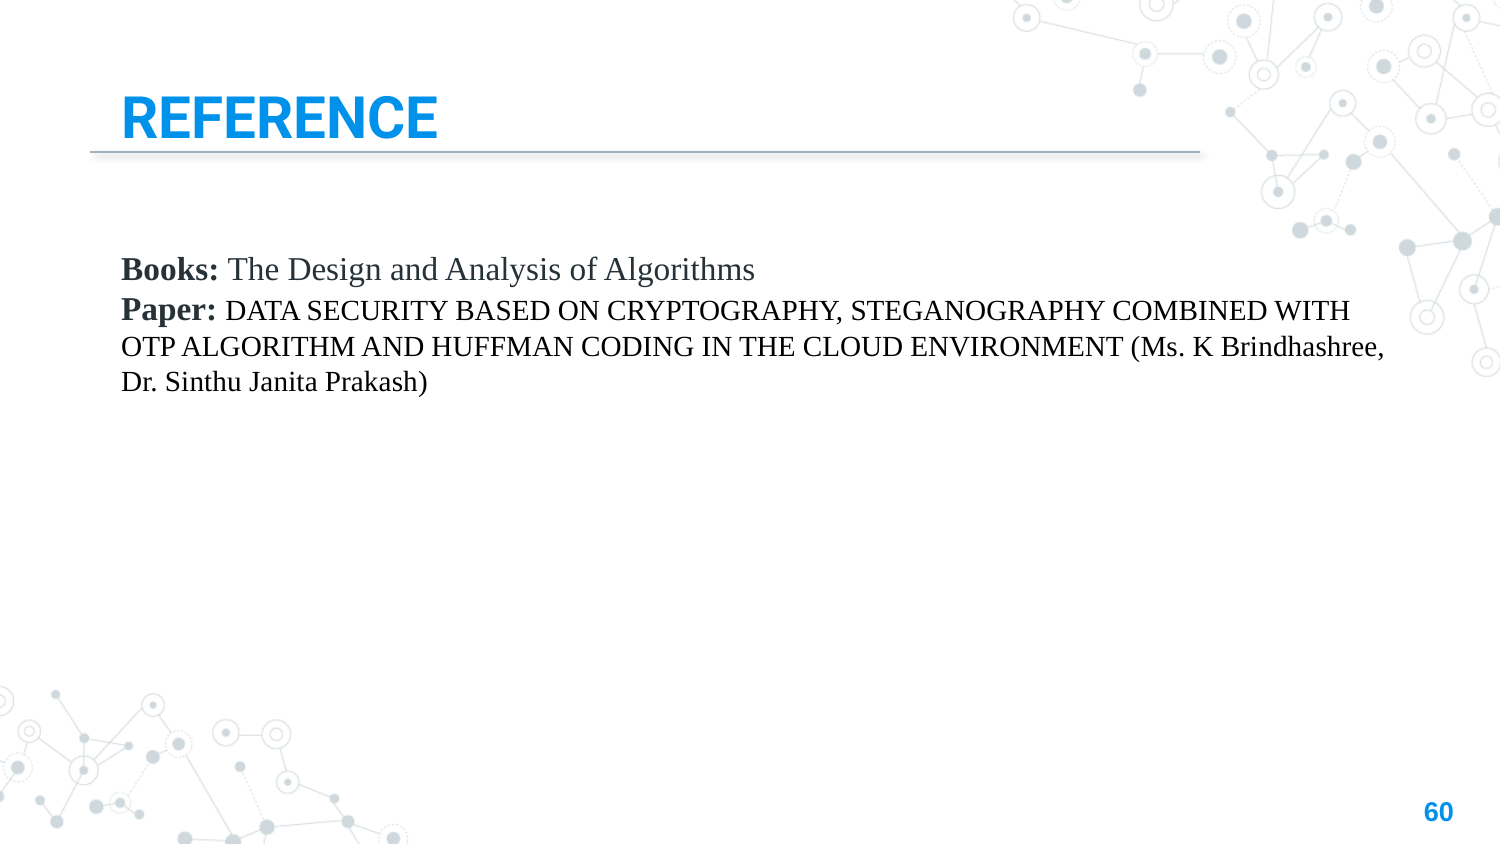

# REFERENCE
Books: The Design and Analysis of Algorithms
Paper: DATA SECURITY BASED ON CRYPTOGRAPHY, STEGANOGRAPHY COMBINED WITH OTP ALGORITHM AND HUFFMAN CODING IN THE CLOUD ENVIRONMENT (Ms. K Brindhashree, Dr. Sinthu Janita Prakash)
60